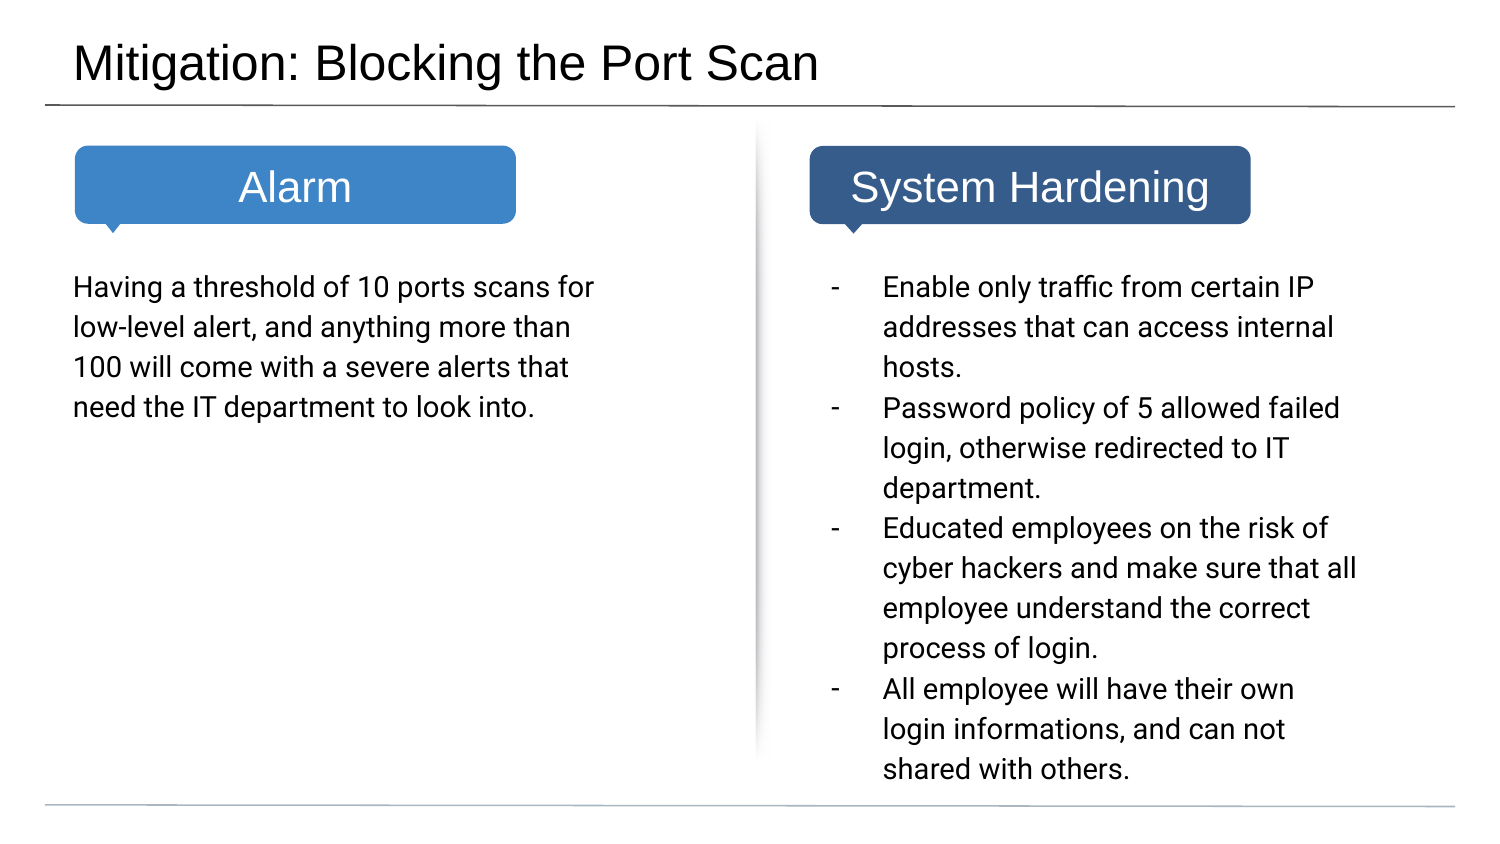

# Mitigation: Blocking the Port Scan
Having a threshold of 10 ports scans for low-level alert, and anything more than 100 will come with a severe alerts that need the IT department to look into.

Enable only traffic from certain IP addresses that can access internal hosts.
Password policy of 5 allowed failed login, otherwise redirected to IT department.
Educated employees on the risk of cyber hackers and make sure that all employee understand the correct process of login.
All employee will have their own login informations, and can not shared with others.